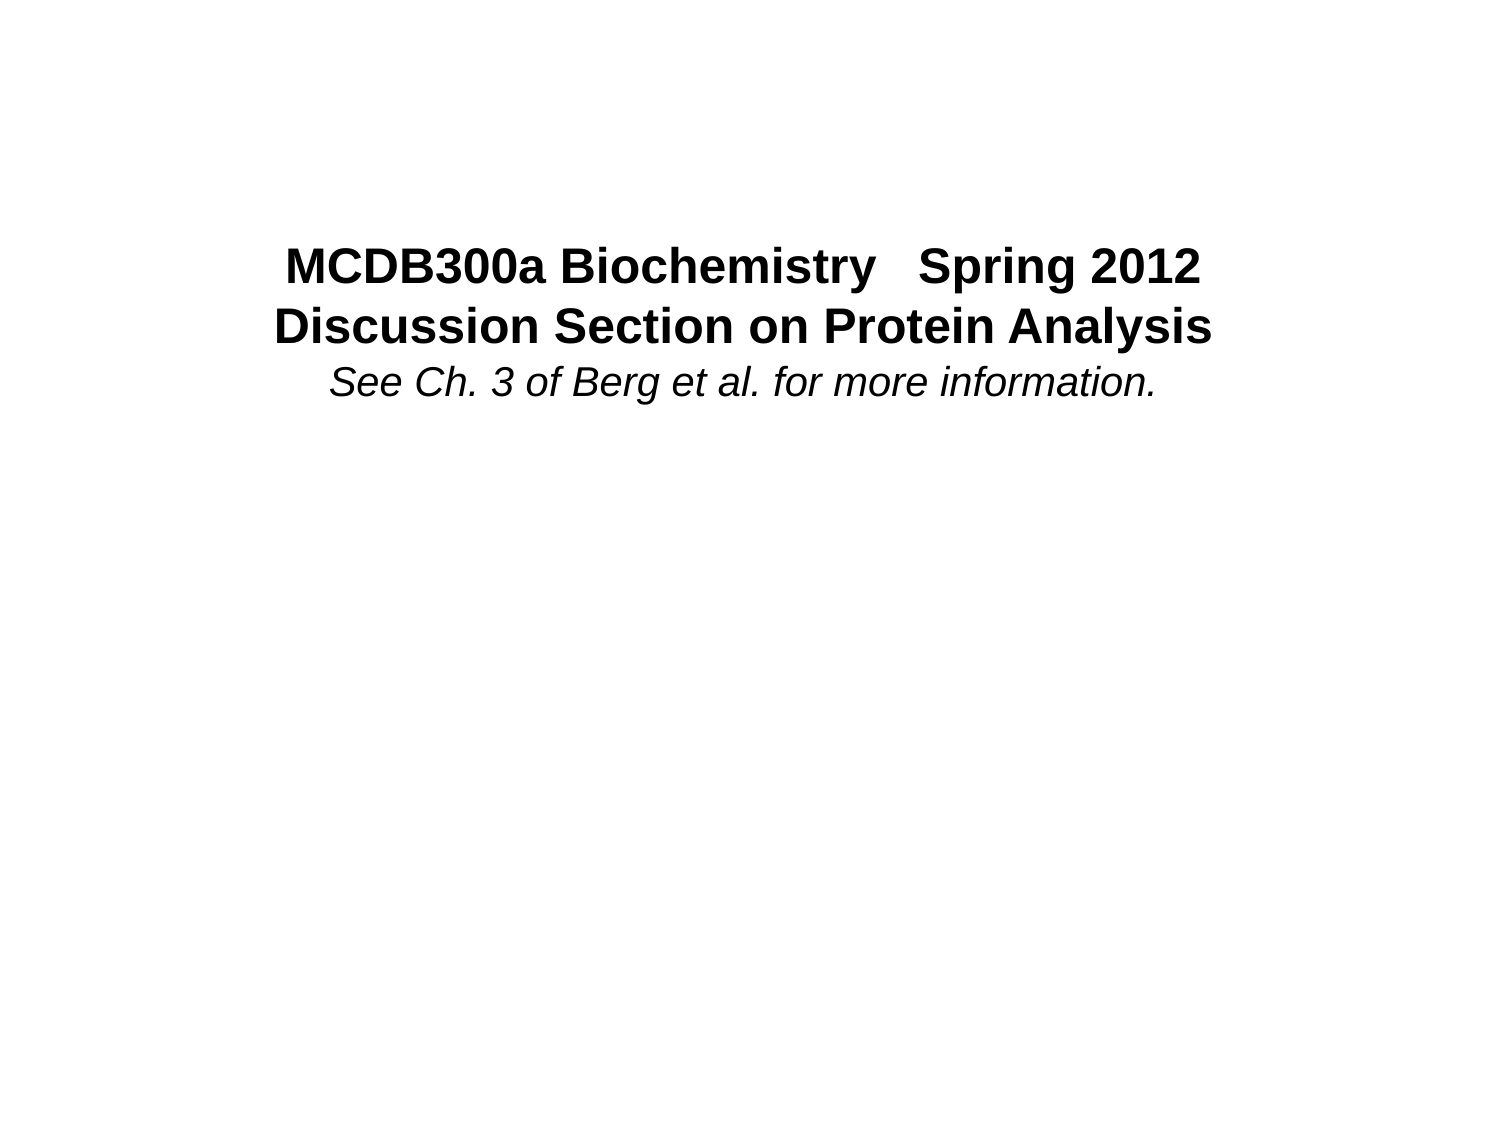

MCDB300a Biochemistry   Spring 2012
Discussion Section on Protein Analysis
See Ch. 3 of Berg et al. for more information.